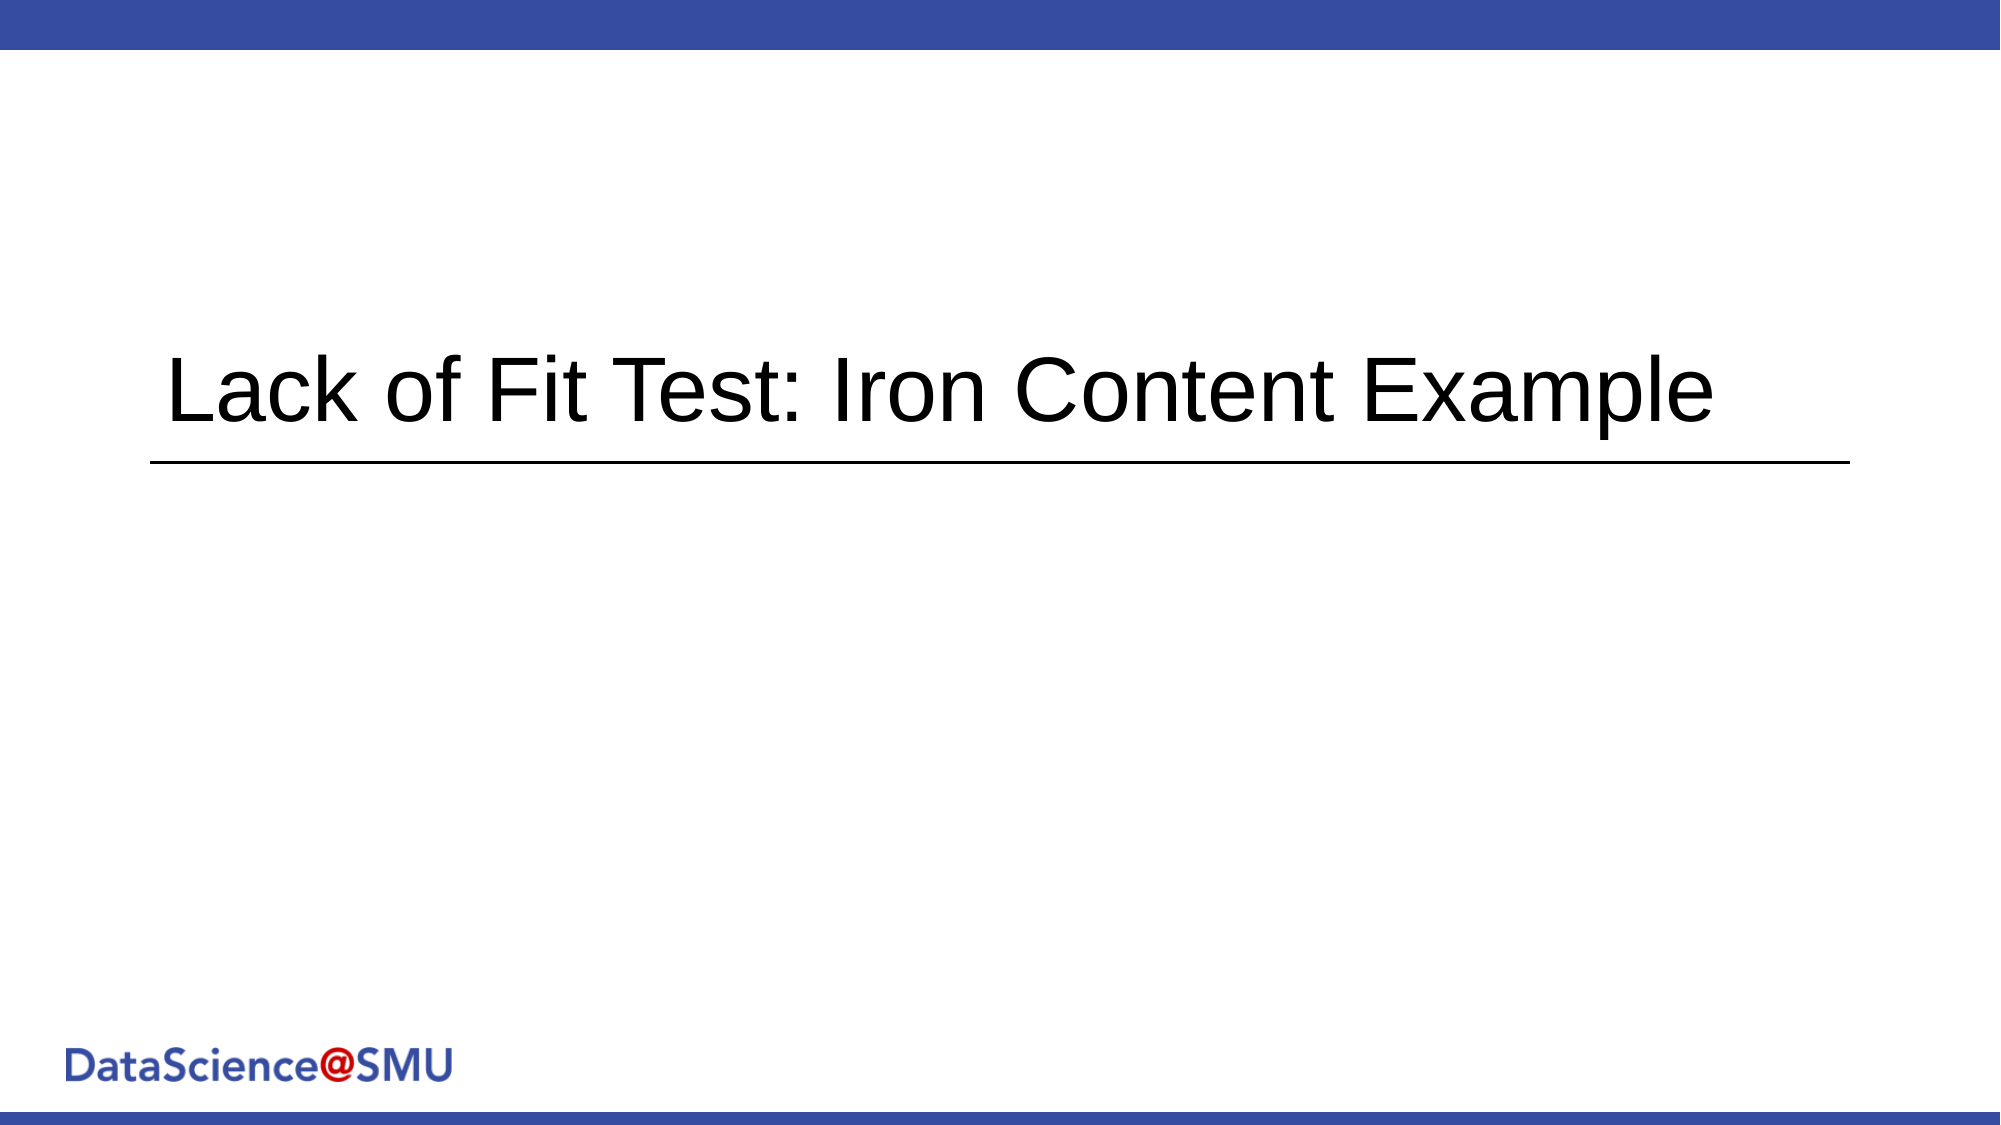

# Lack of Fit Test: Iron Content Example